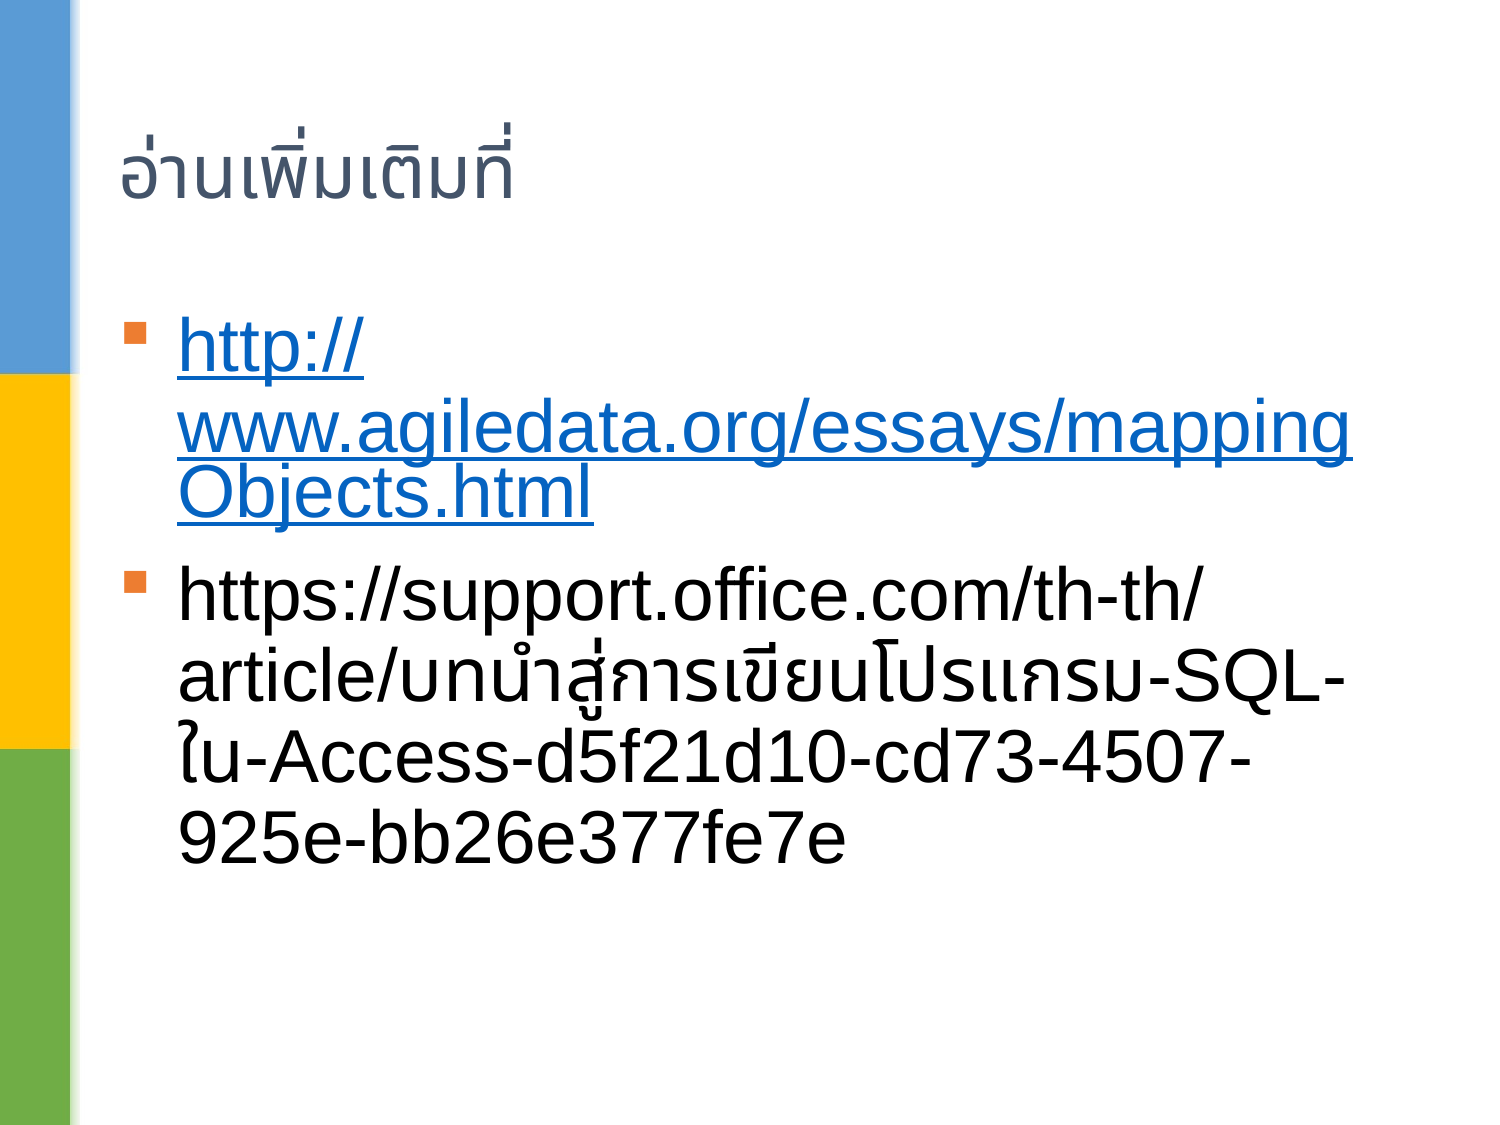

# อ่านเพิ่มเติมที่
http://www.agiledata.org/essays/mappingObjects.html
https://support.office.com/th-th/article/บทนำสู่การเขียนโปรแกรม-SQL-ใน-Access-d5f21d10-cd73-4507-925e-bb26e377fe7e